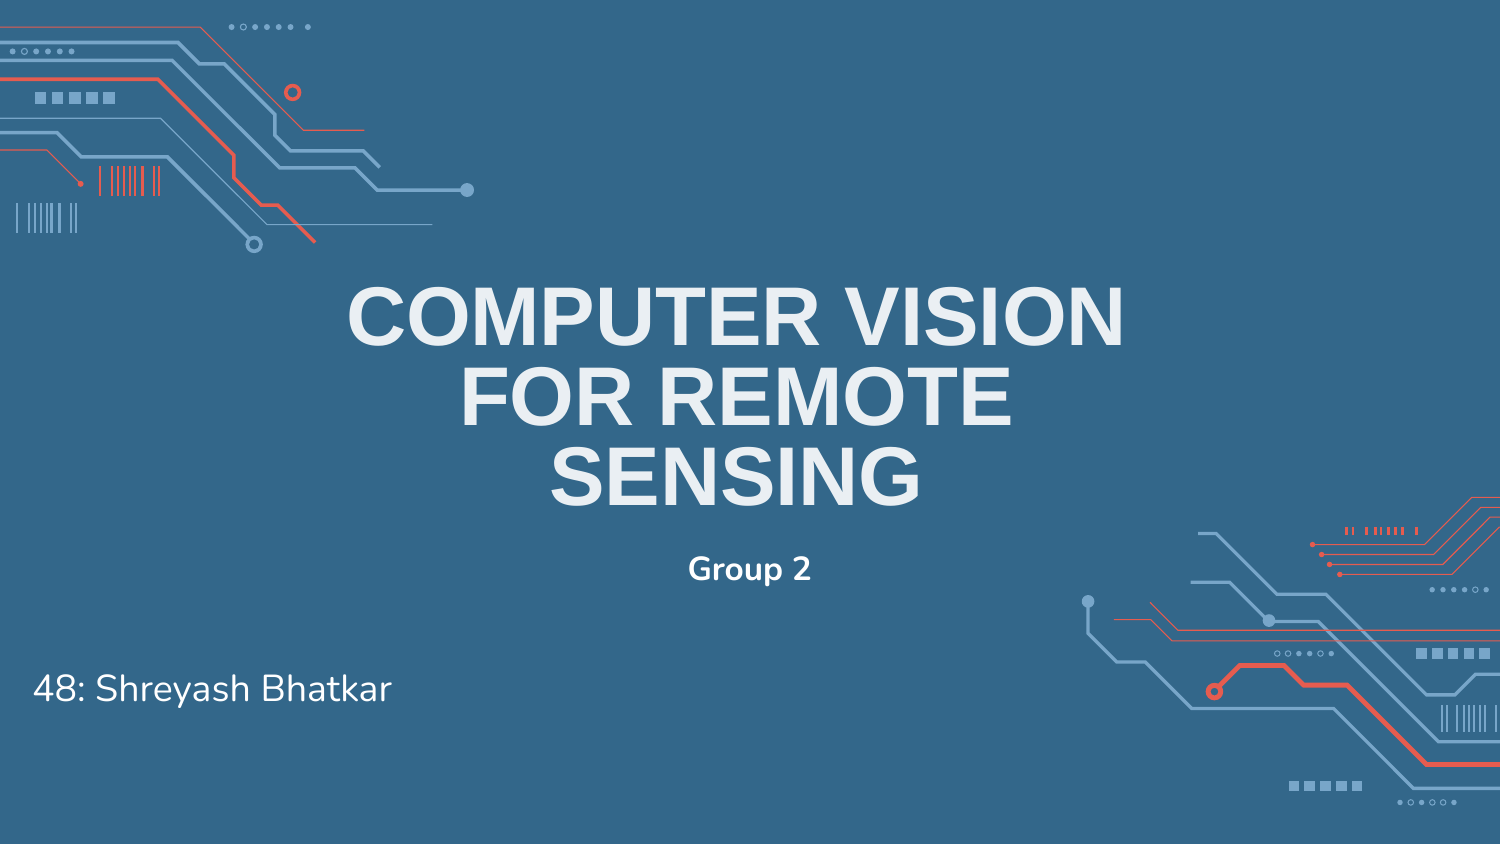

# COMPUTER VISION FOR REMOTE SENSING

Group 2

48: Shreyash Bhatkar